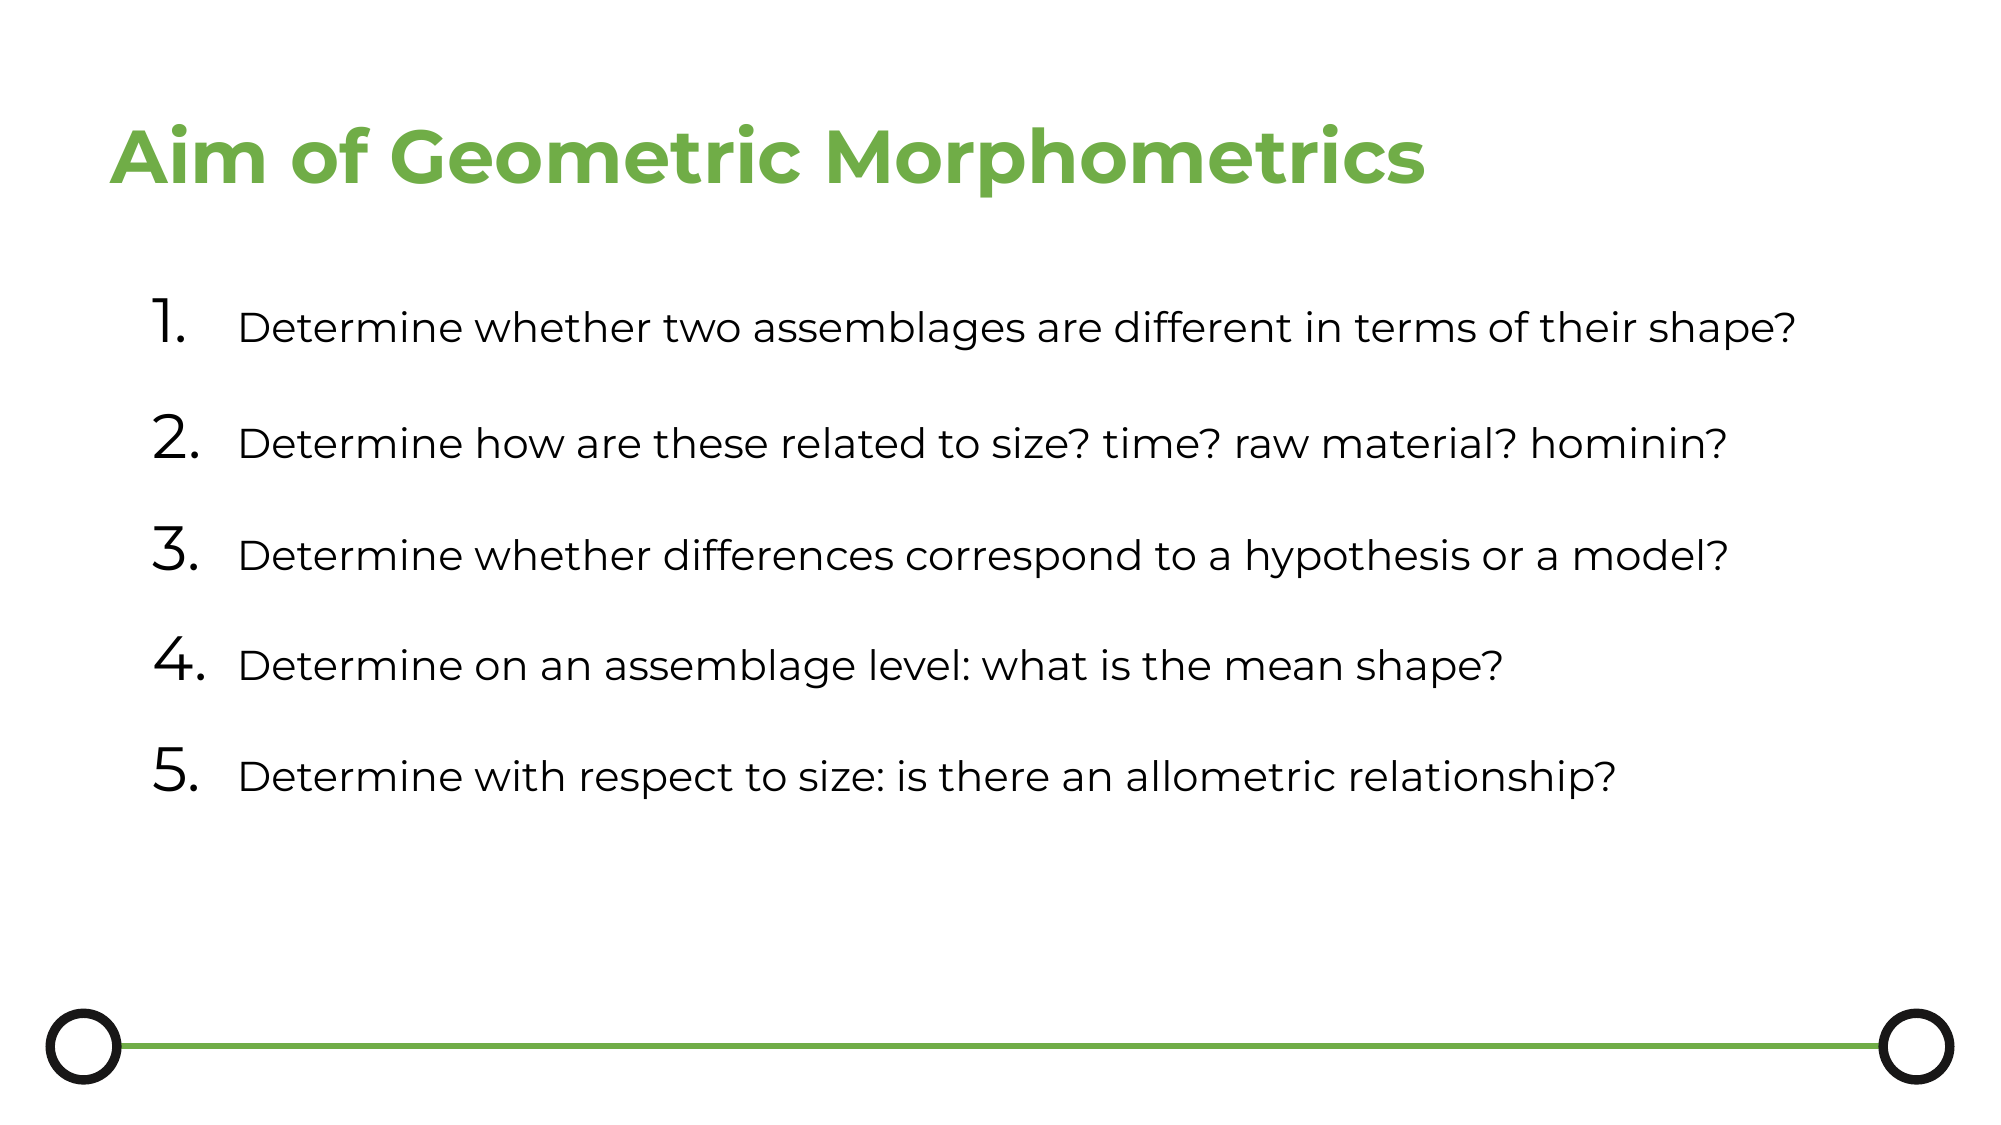

Aim of Geometric Morphometrics
Determine whether two assemblages are different in terms of their shape?
Determine how are these related to size? time? raw material? hominin?
Determine whether differences correspond to a hypothesis or a model?
Determine on an assemblage level: what is the mean shape?
Determine with respect to size: is there an allometric relationship?